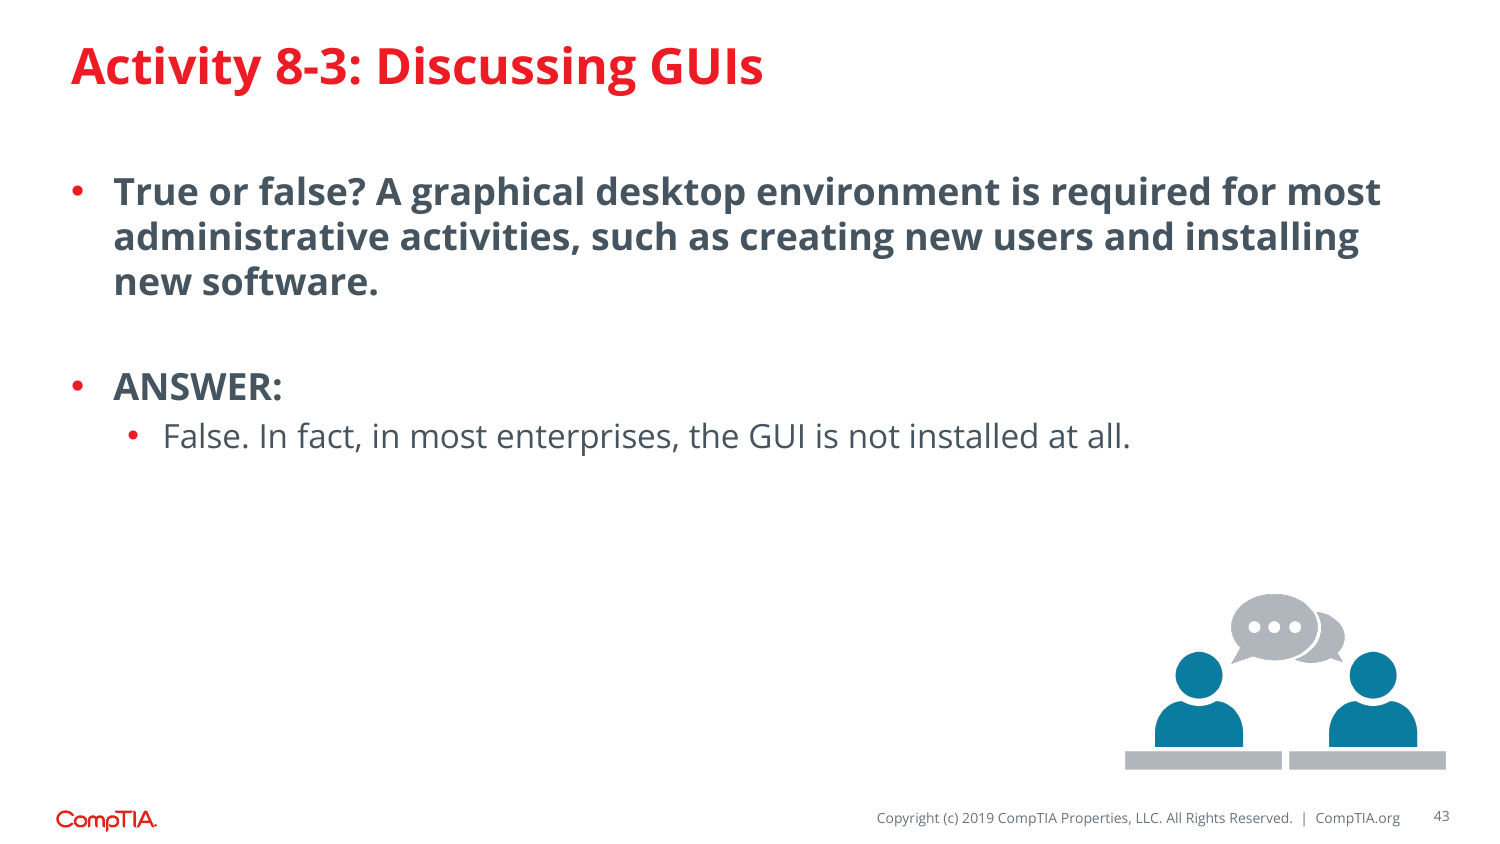

# Activity 8-3: Discussing GUIs
True or false? A graphical desktop environment is required for most administrative activities, such as creating new users and installing new software.

ANSWER:
False. In fact, in most enterprises, the GUI is not installed at all.

43